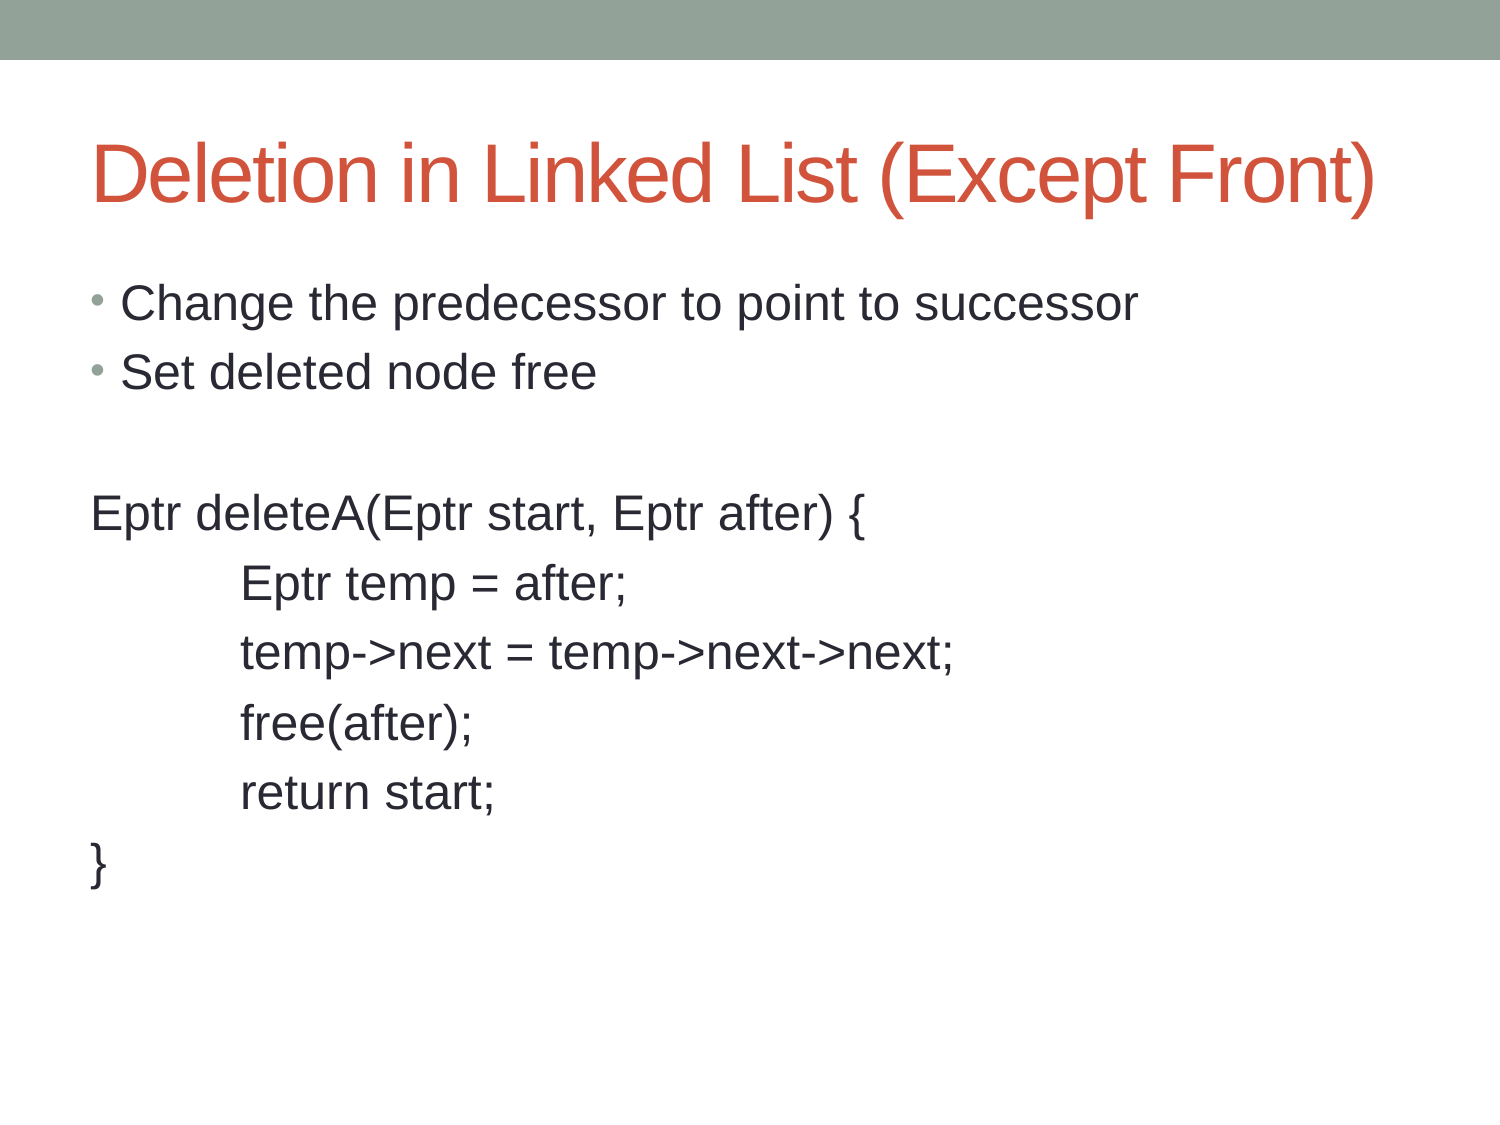

# Deletion in Linked List (Except Front)
Change the predecessor to point to successor
Set deleted node free

Eptr deleteA(Eptr start, Eptr after) {
	Eptr temp = after;
	temp->next = temp->next->next;
	free(after);
	return start;
}